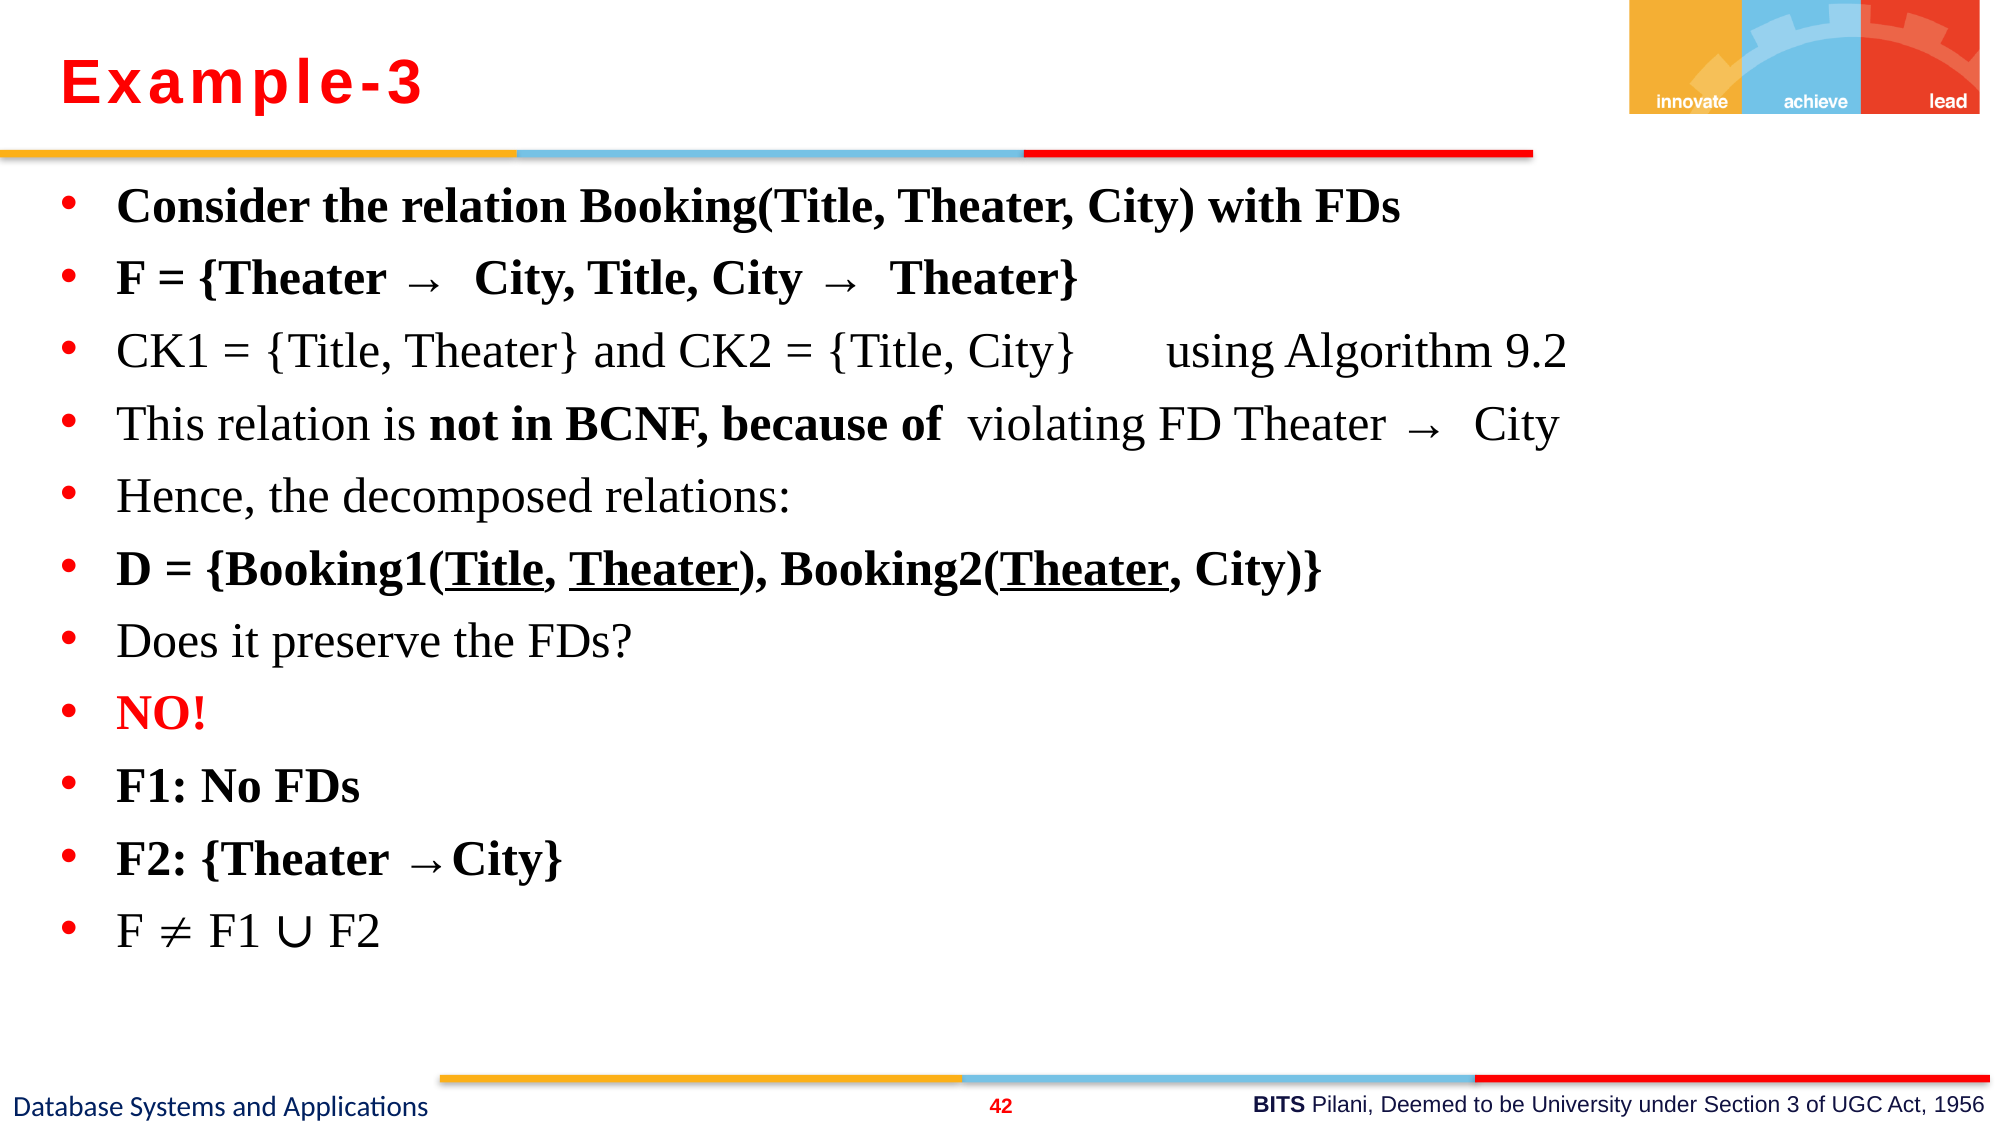

Example-3
Consider the relation Booking(Title, Theater, City) with FDs
F = {Theater →  City, Title, City →  Theater}
CK1 = {Title, Theater} and CK2 = {Title, City}	using Algorithm 9.2
This relation is not in BCNF, because of  violating FD Theater →  City
Hence, the decomposed relations:
D = {Booking1(Title, Theater), Booking2(Theater, City)}
Does it preserve the FDs?
NO!
F1: No FDs
F2: {Theater →City}
F ≠ F1 ∪ F2